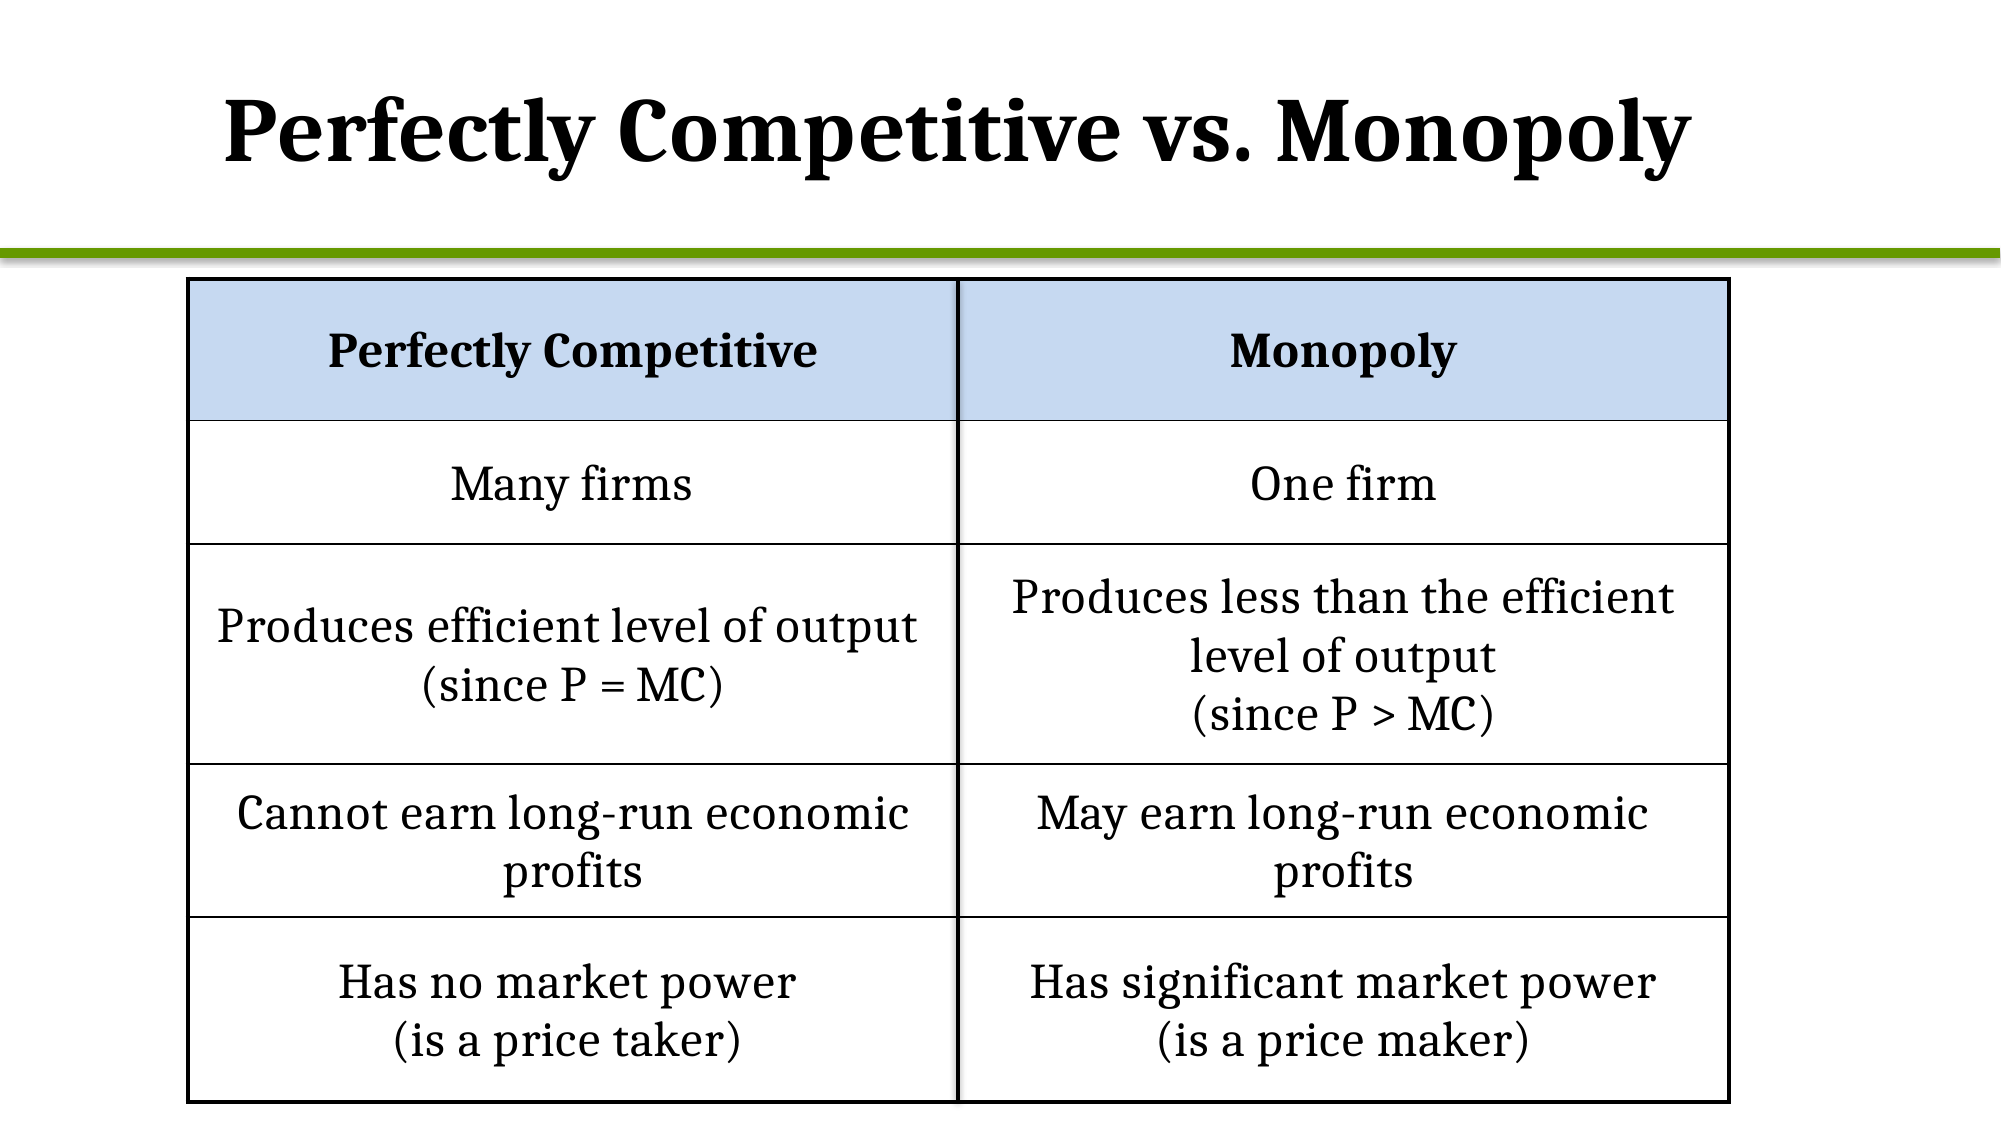

# Perfectly Competitive vs. Monopoly
| Perfectly Competitive | Monopoly |
| --- | --- |
| Many firms | One firm |
| Produces efficient level of output (since P = MC) | Produces less than the efficient level of output (since P > MC) |
| Cannot earn long-run economic profits | May earn long-run economic profits |
| Has no market power (is a price taker) | Has significant market power (is a price maker) |